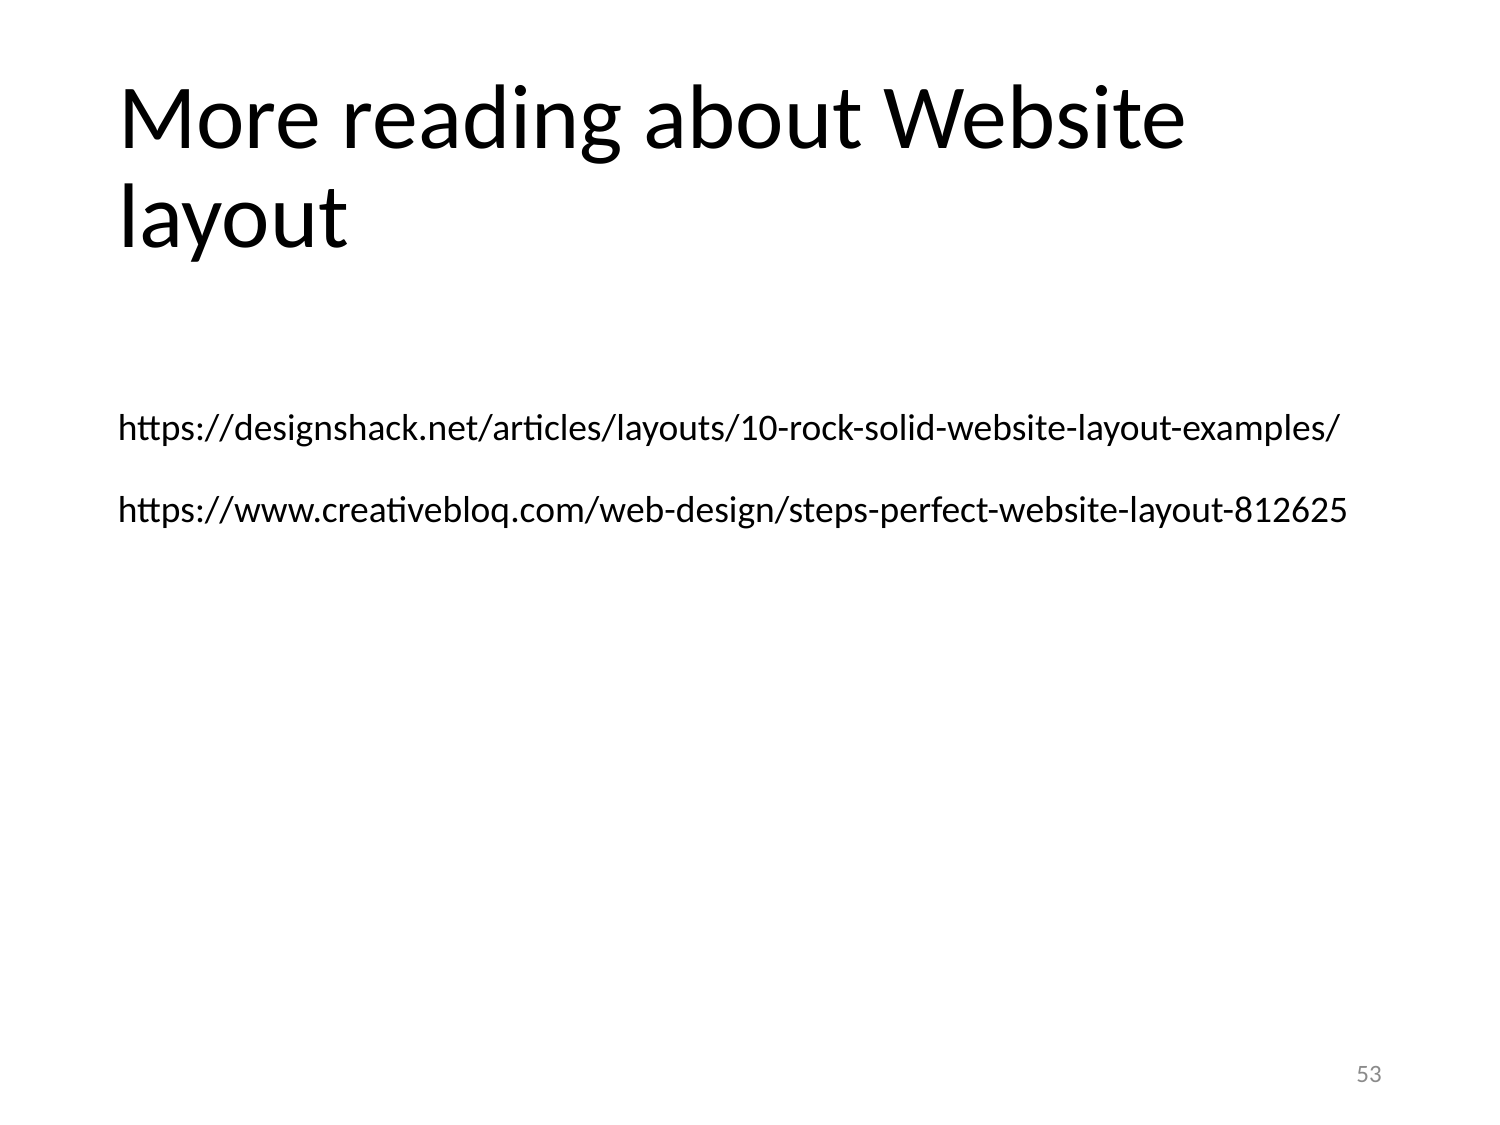

# More reading about Website layout

https://designshack.net/articles/layouts/10-rock-solid-website-layout-examples/
https://www.creativebloq.com/web-design/steps-perfect-website-layout-812625
53